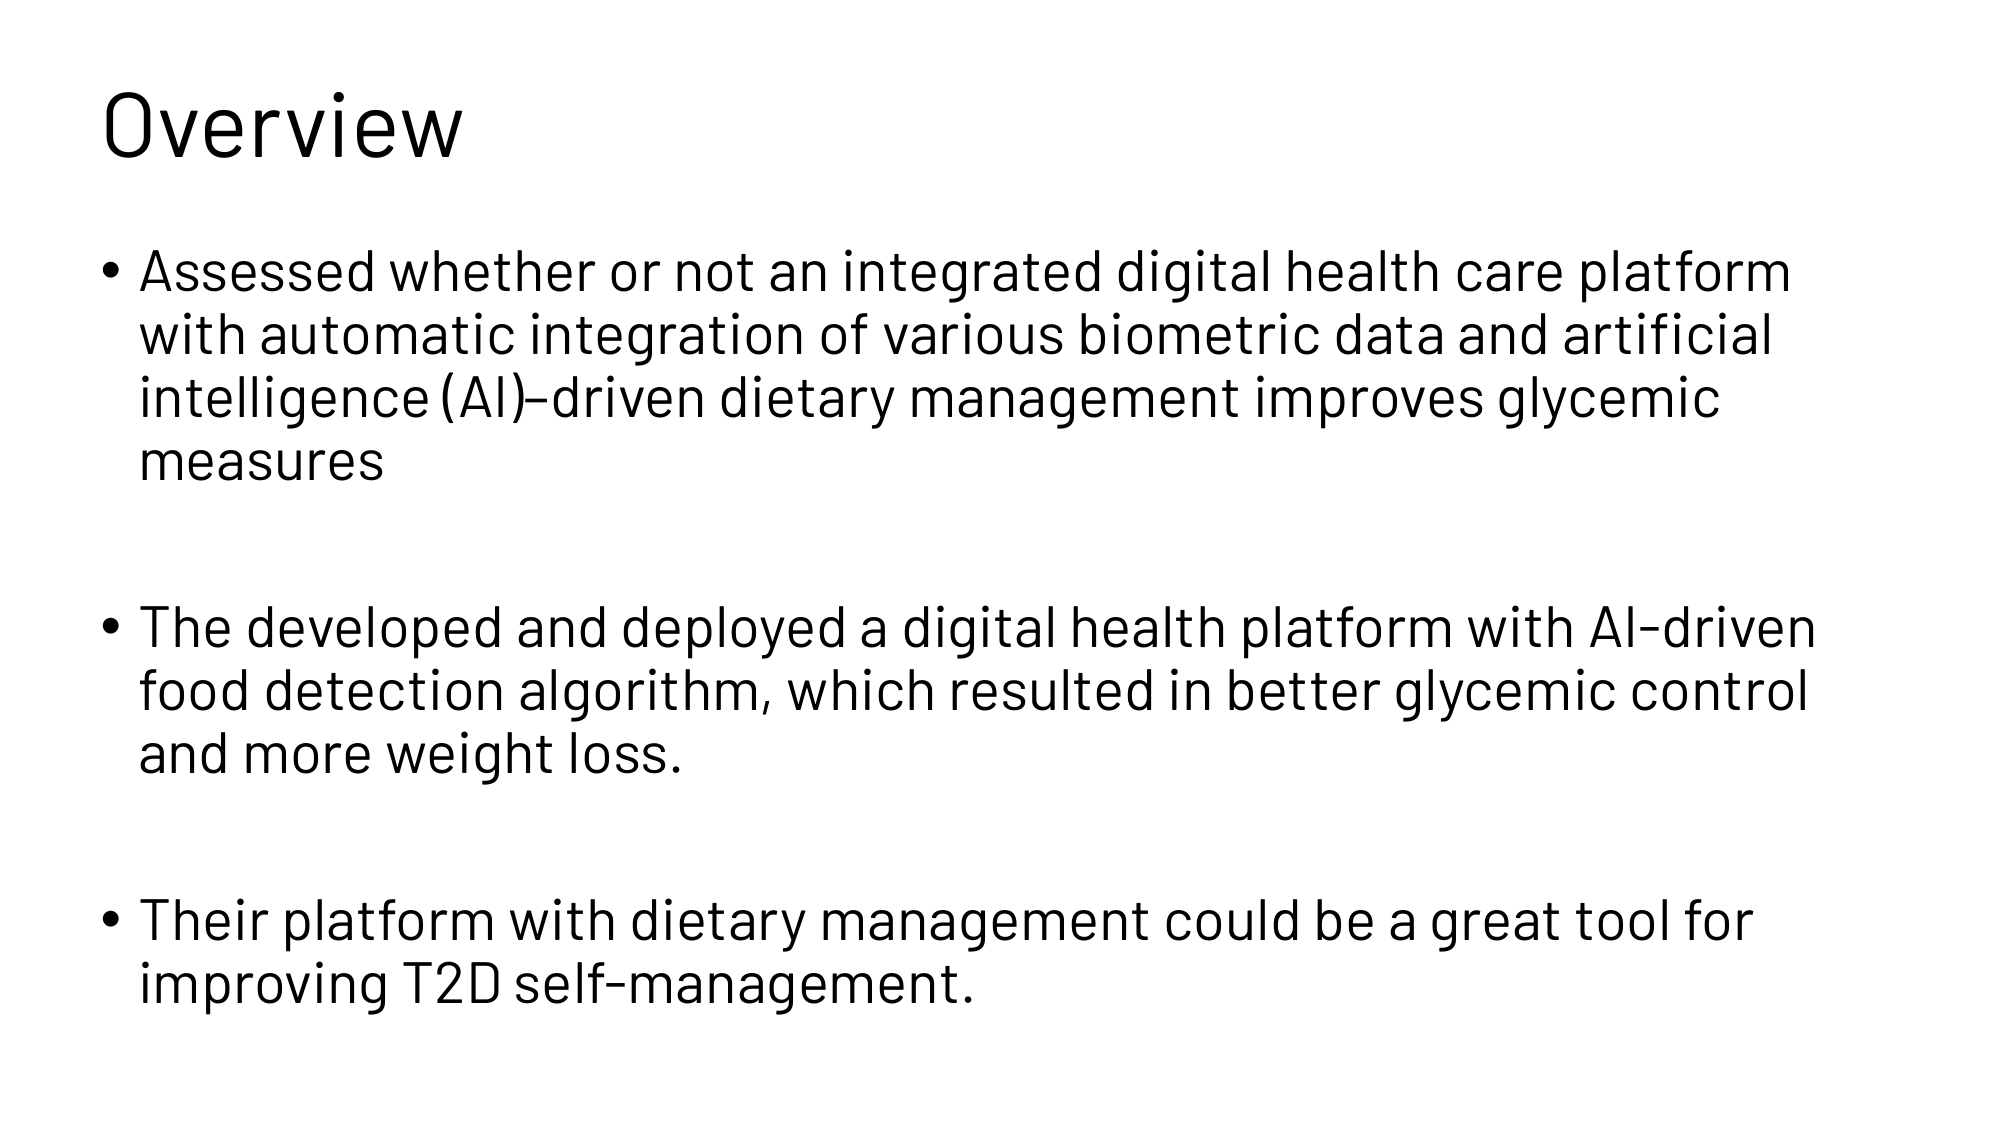

# Overview
﻿Assessed whether or not an integrated digital health care platform with automatic integration of various biometric data and artificial intelligence (AI)–driven dietary management improves glycemic measures

﻿The developed and deployed a digital health platform with AI-driven food detection algorithm, which resulted in better glycemic control and more weight loss.

﻿Their platform with dietary management could be a great tool for improving T2D self-management.